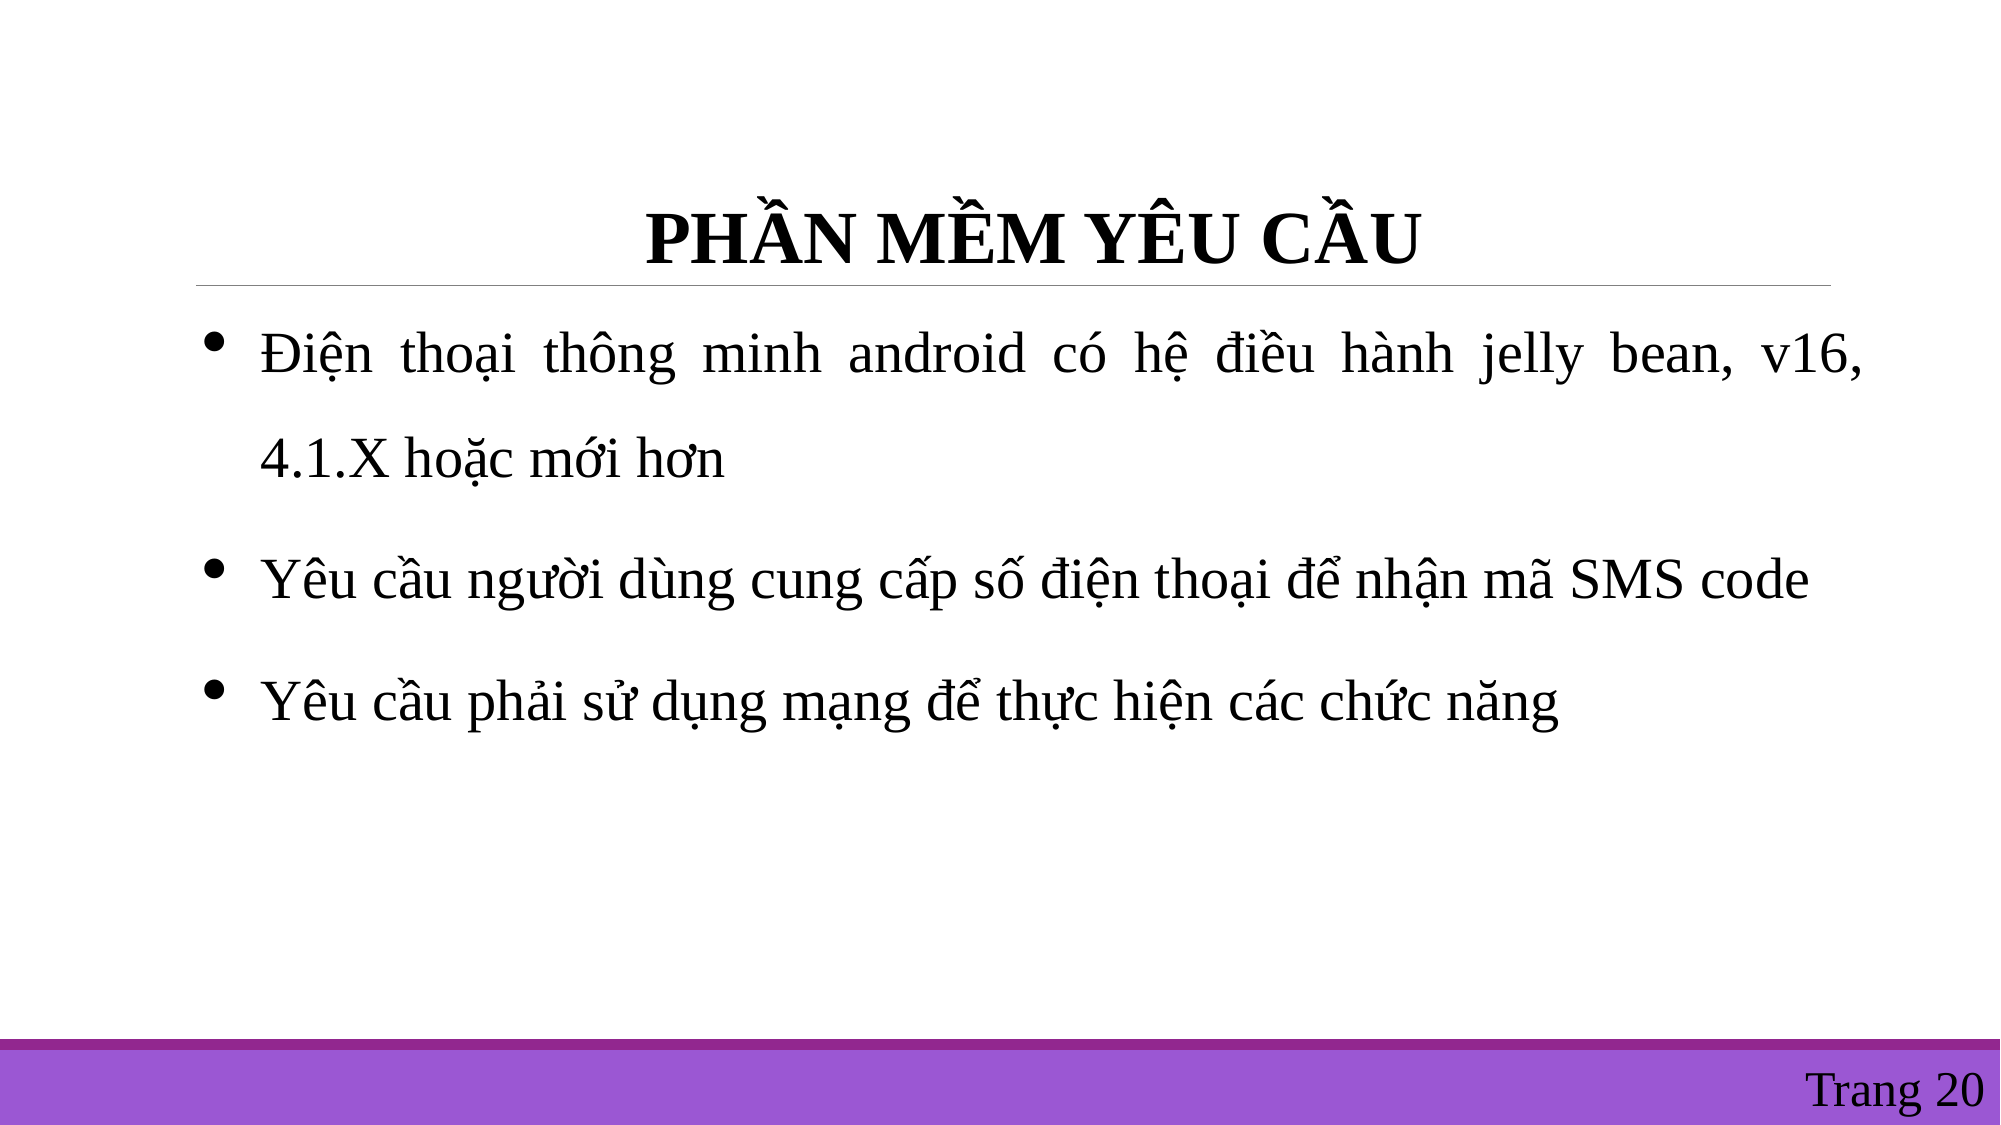

PHẦN MỀM YÊU CẦU
Điện thoại thông minh android có hệ điều hành jelly bean, v16, 4.1.X hoặc mới hơn
Yêu cầu người dùng cung cấp số điện thoại để nhận mã SMS code
Yêu cầu phải sử dụng mạng để thực hiện các chức năng
 Trang 20